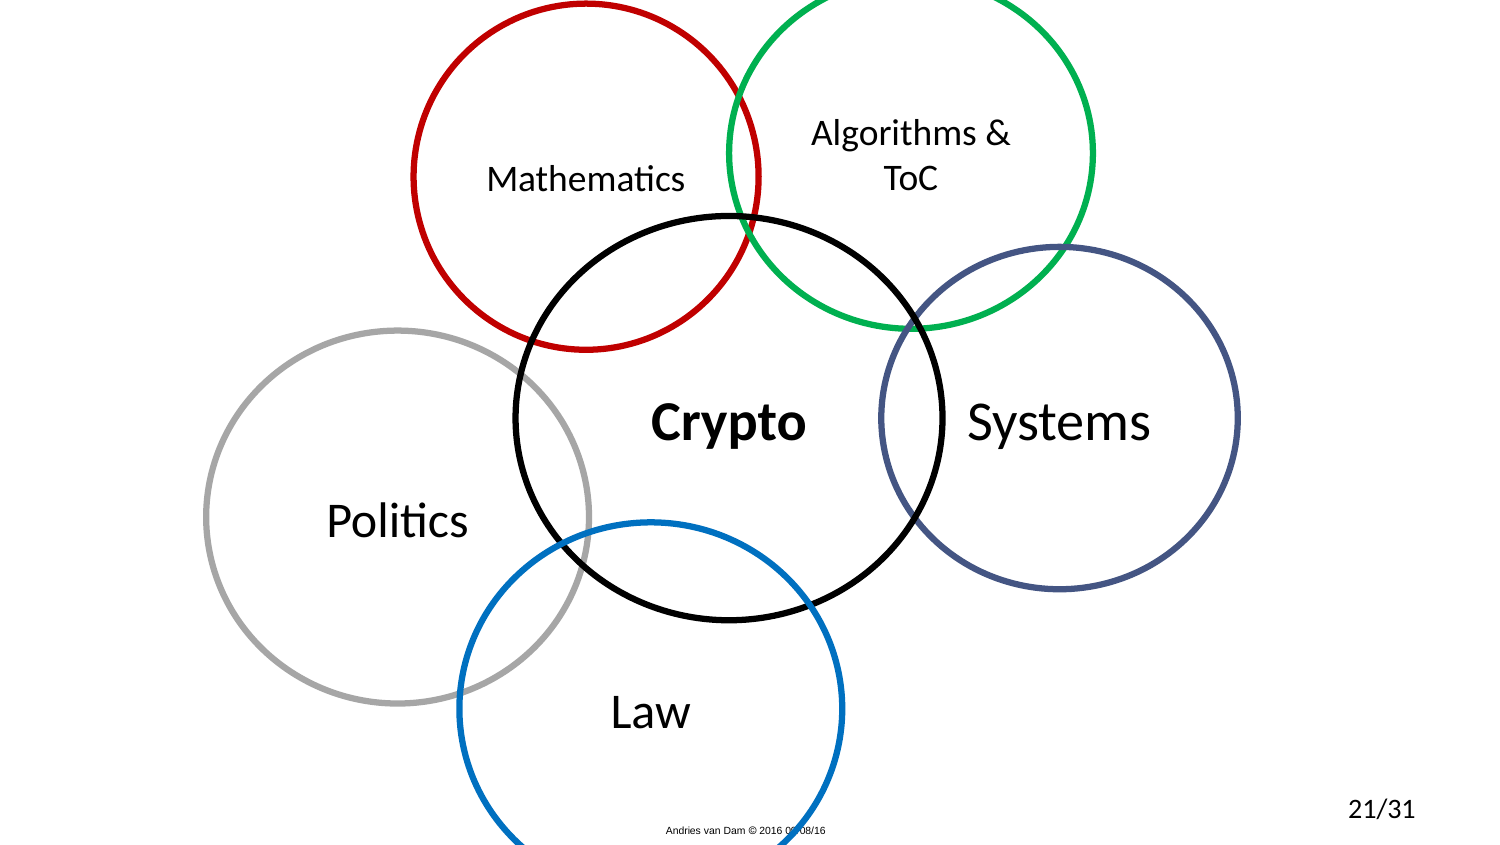

Algorithms & ToC
Mathematics
Crypto
Systems
Politics
Law